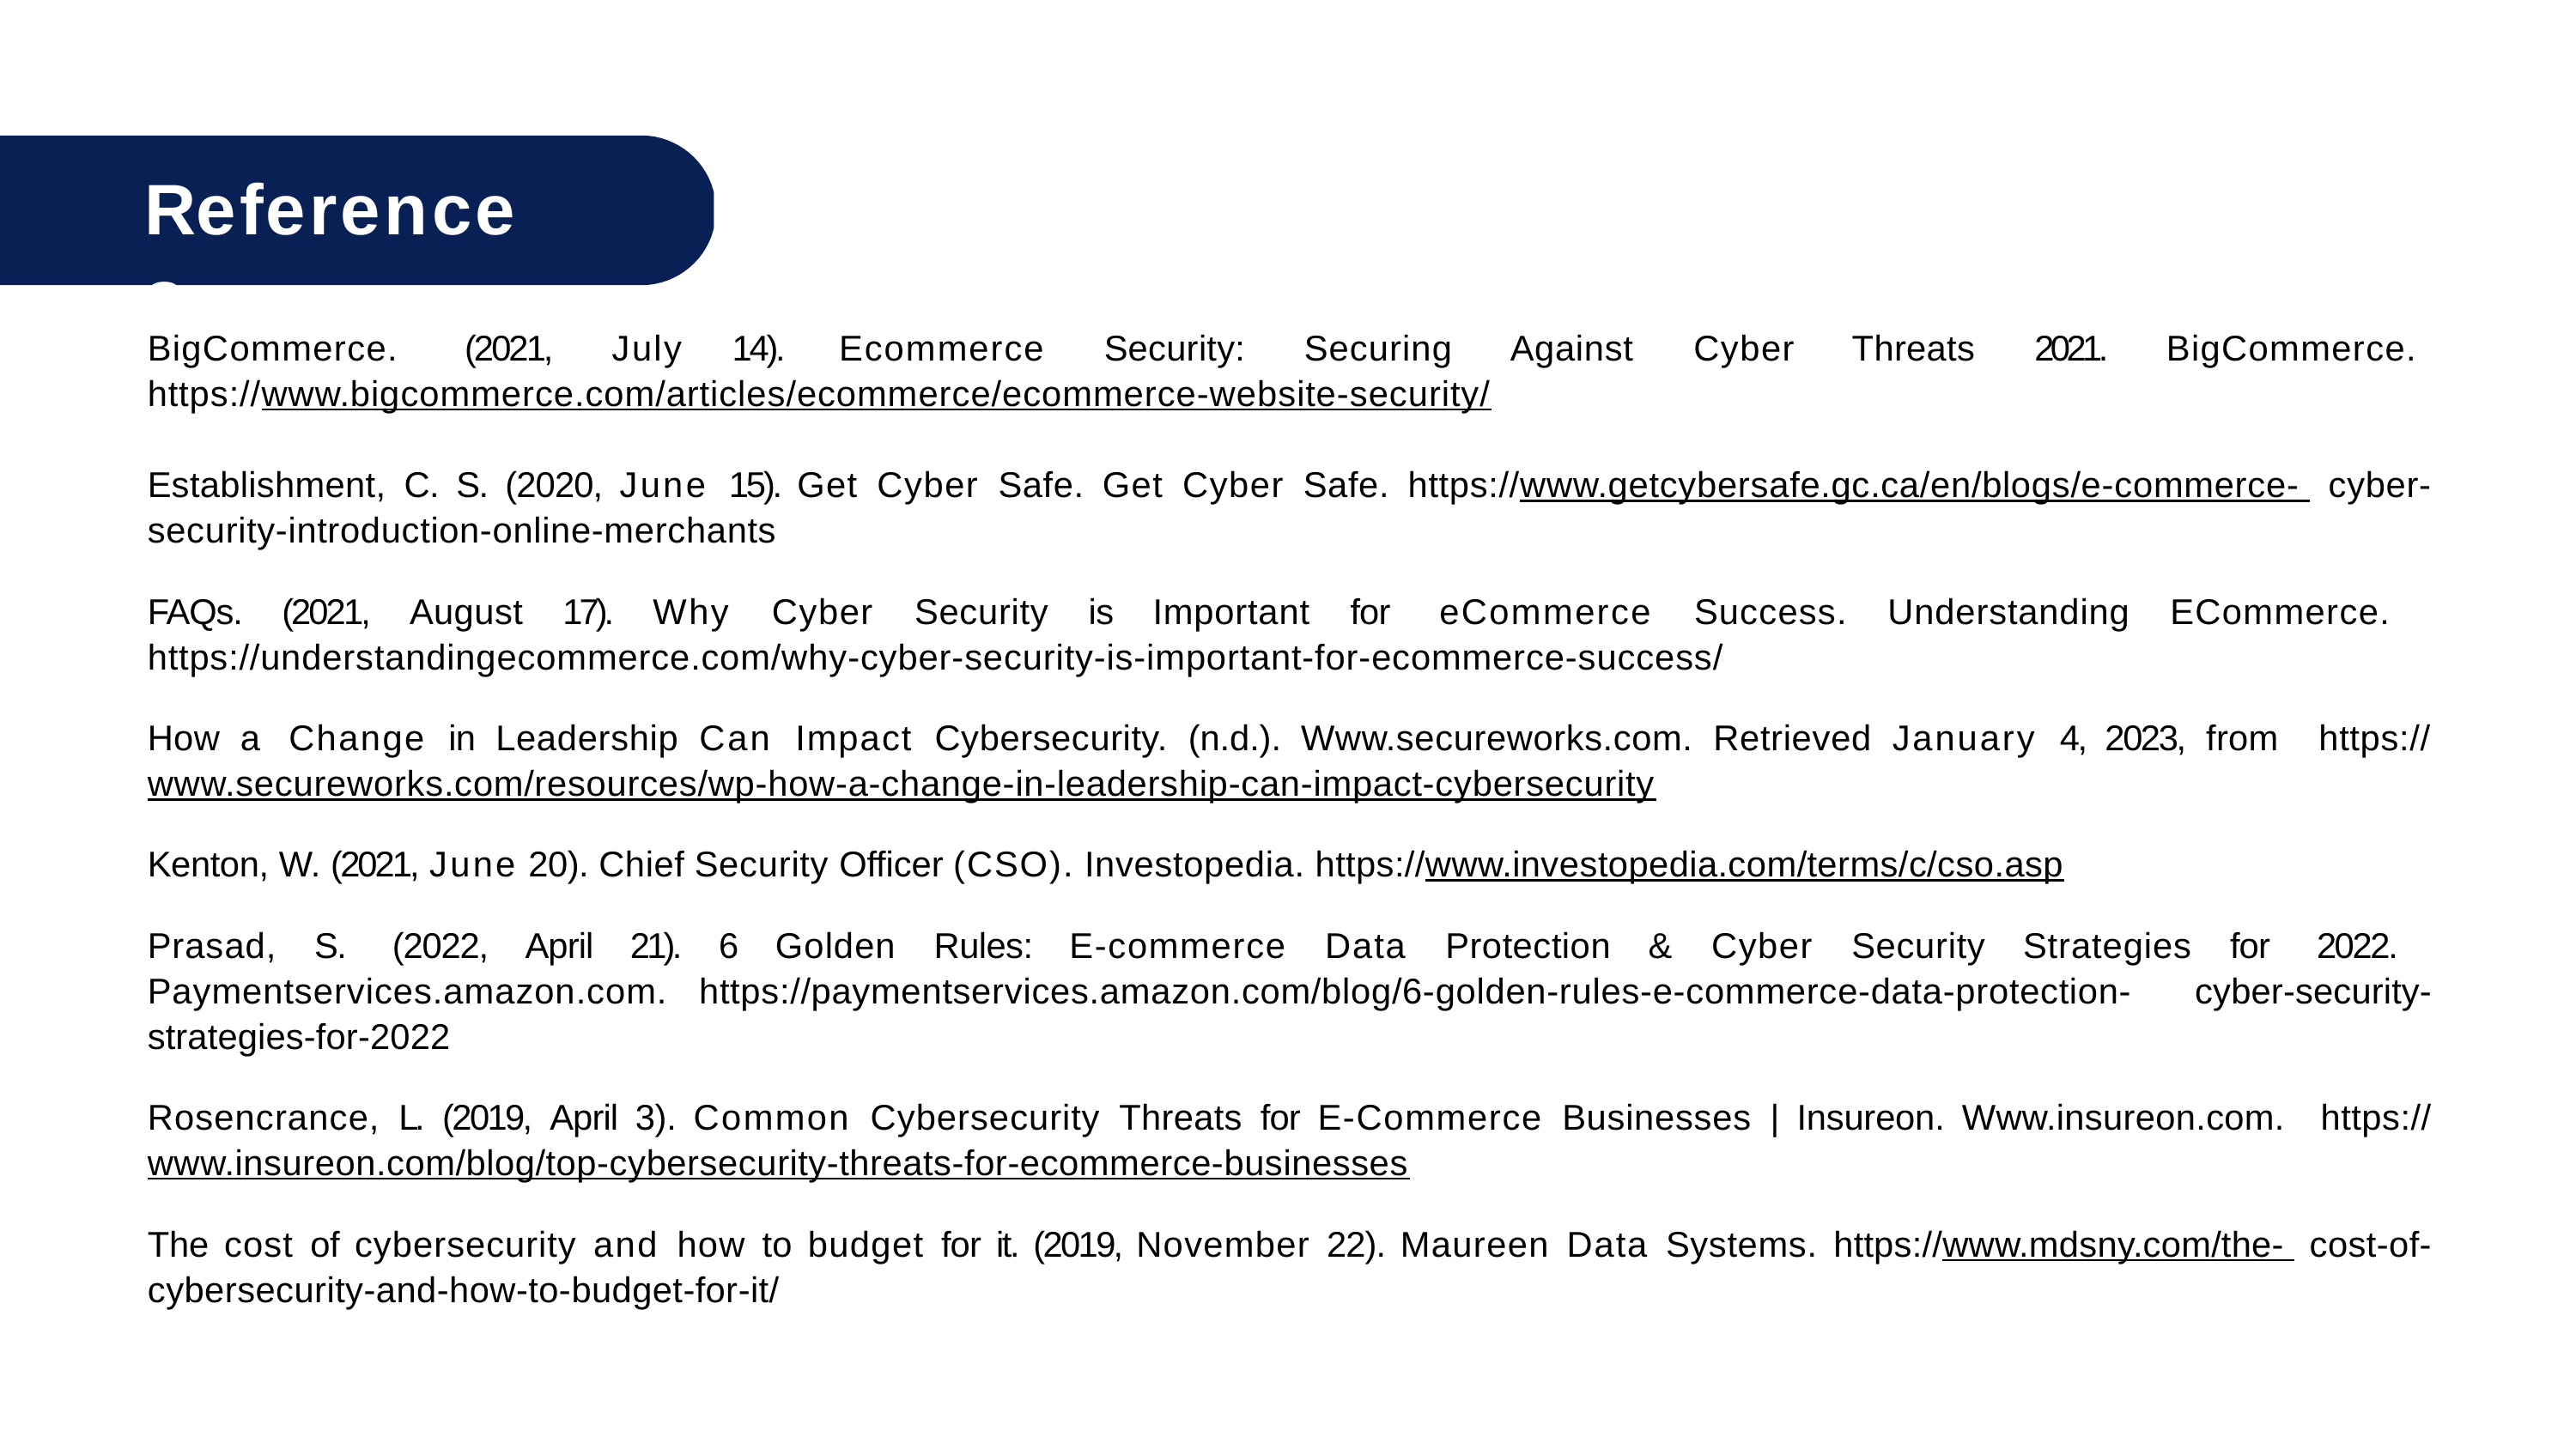

# References
BigCommerce.	(2021,	July	14).	Ecommerce	Security:	Securing	Against  https://www.bigcommerce.com/articles/ecommerce/ecommerce-website-security/
Cyber	Threats	2021.	BigCommerce.
Establishment, C. S. (2020, June 15). Get Cyber Safe. Get Cyber Safe. https://www.getcybersafe.gc.ca/en/blogs/e-commerce-  cyber-security-introduction-online-merchants

FAQs. (2021, August 17). Why Cyber Security is Important for eCommerce Success. Understanding ECommerce.  https://understandingecommerce.com/why-cyber-security-is-important-for-ecommerce-success/

How a Change in Leadership Can Impact Cybersecurity. (n.d.). Www.secureworks.com. Retrieved January 4, 2023, from  https://www.secureworks.com/resources/wp-how-a-change-in-leadership-can-impact-cybersecurity

Kenton, W. (2021, June 20). Chief Security Officer (CSO). Investopedia. https://www.investopedia.com/terms/c/cso.asp

Prasad, S. (2022, April 21). 6 Golden Rules: E-commerce Data Protection & Cyber Security Strategies for 2022.  Paymentservices.amazon.com. https://paymentservices.amazon.com/blog/6-golden-rules-e-commerce-data-protection-  cyber-security-strategies-for-2022

Rosencrance, L. (2019, April 3). Common Cybersecurity Threats for E-Commerce Businesses | Insureon. Www.insureon.com.  https://www.insureon.com/blog/top-cybersecurity-threats-for-ecommerce-businesses

The cost of cybersecurity and how to budget for it. (2019, November 22). Maureen Data Systems. https://www.mdsny.com/the-  cost-of-cybersecurity-and-how-to-budget-for-it/